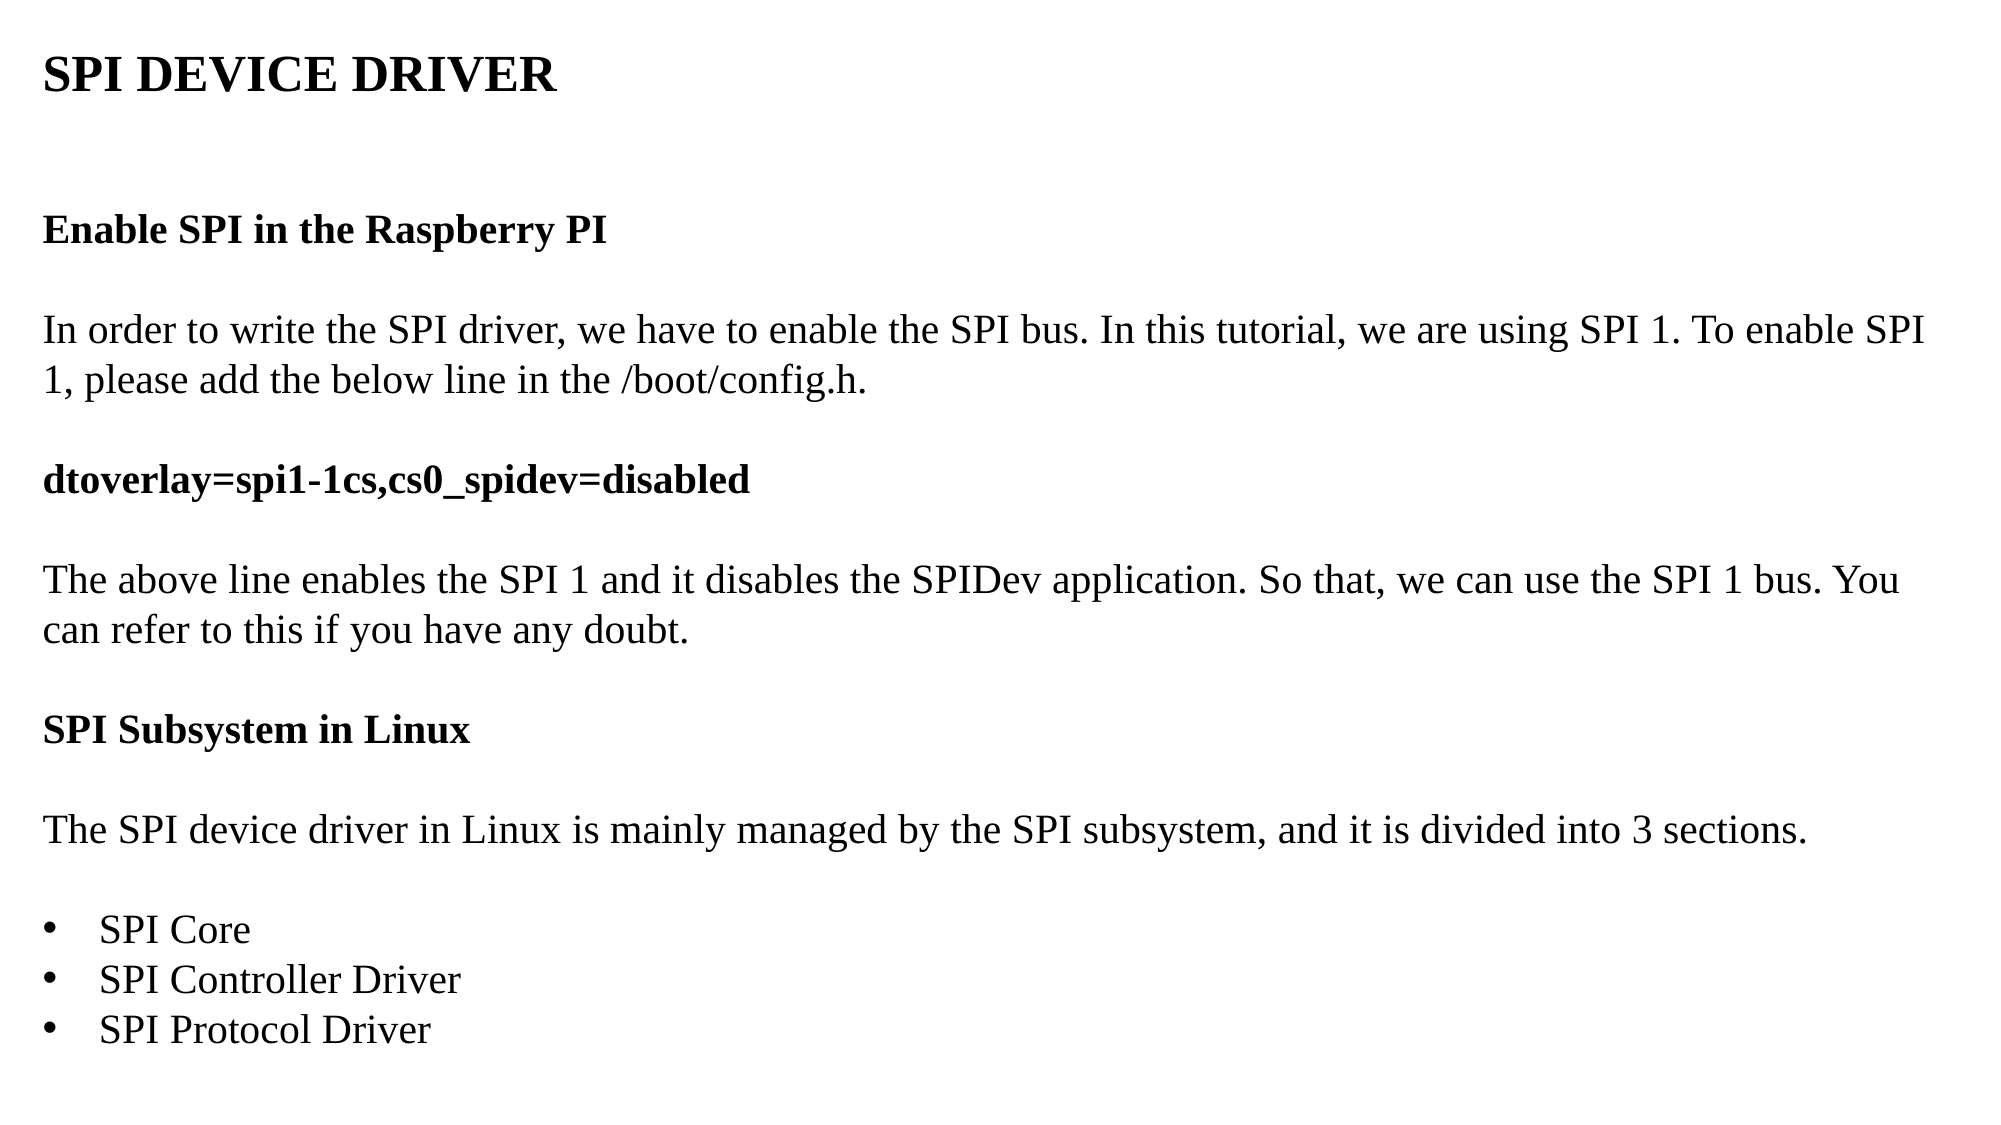

SPI DEVICE DRIVER

Enable SPI in the Raspberry PI

In order to write the SPI driver, we have to enable the SPI bus. In this tutorial, we are using SPI 1. To enable SPI 1, please add the below line in the /boot/config.h.

dtoverlay=spi1-1cs,cs0_spidev=disabled

The above line enables the SPI 1 and it disables the SPIDev application. So that, we can use the SPI 1 bus. You can refer to this if you have any doubt.

SPI Subsystem in Linux

The SPI device driver in Linux is mainly managed by the SPI subsystem, and it is divided into 3 sections.

SPI Core
SPI Controller Driver
SPI Protocol Driver